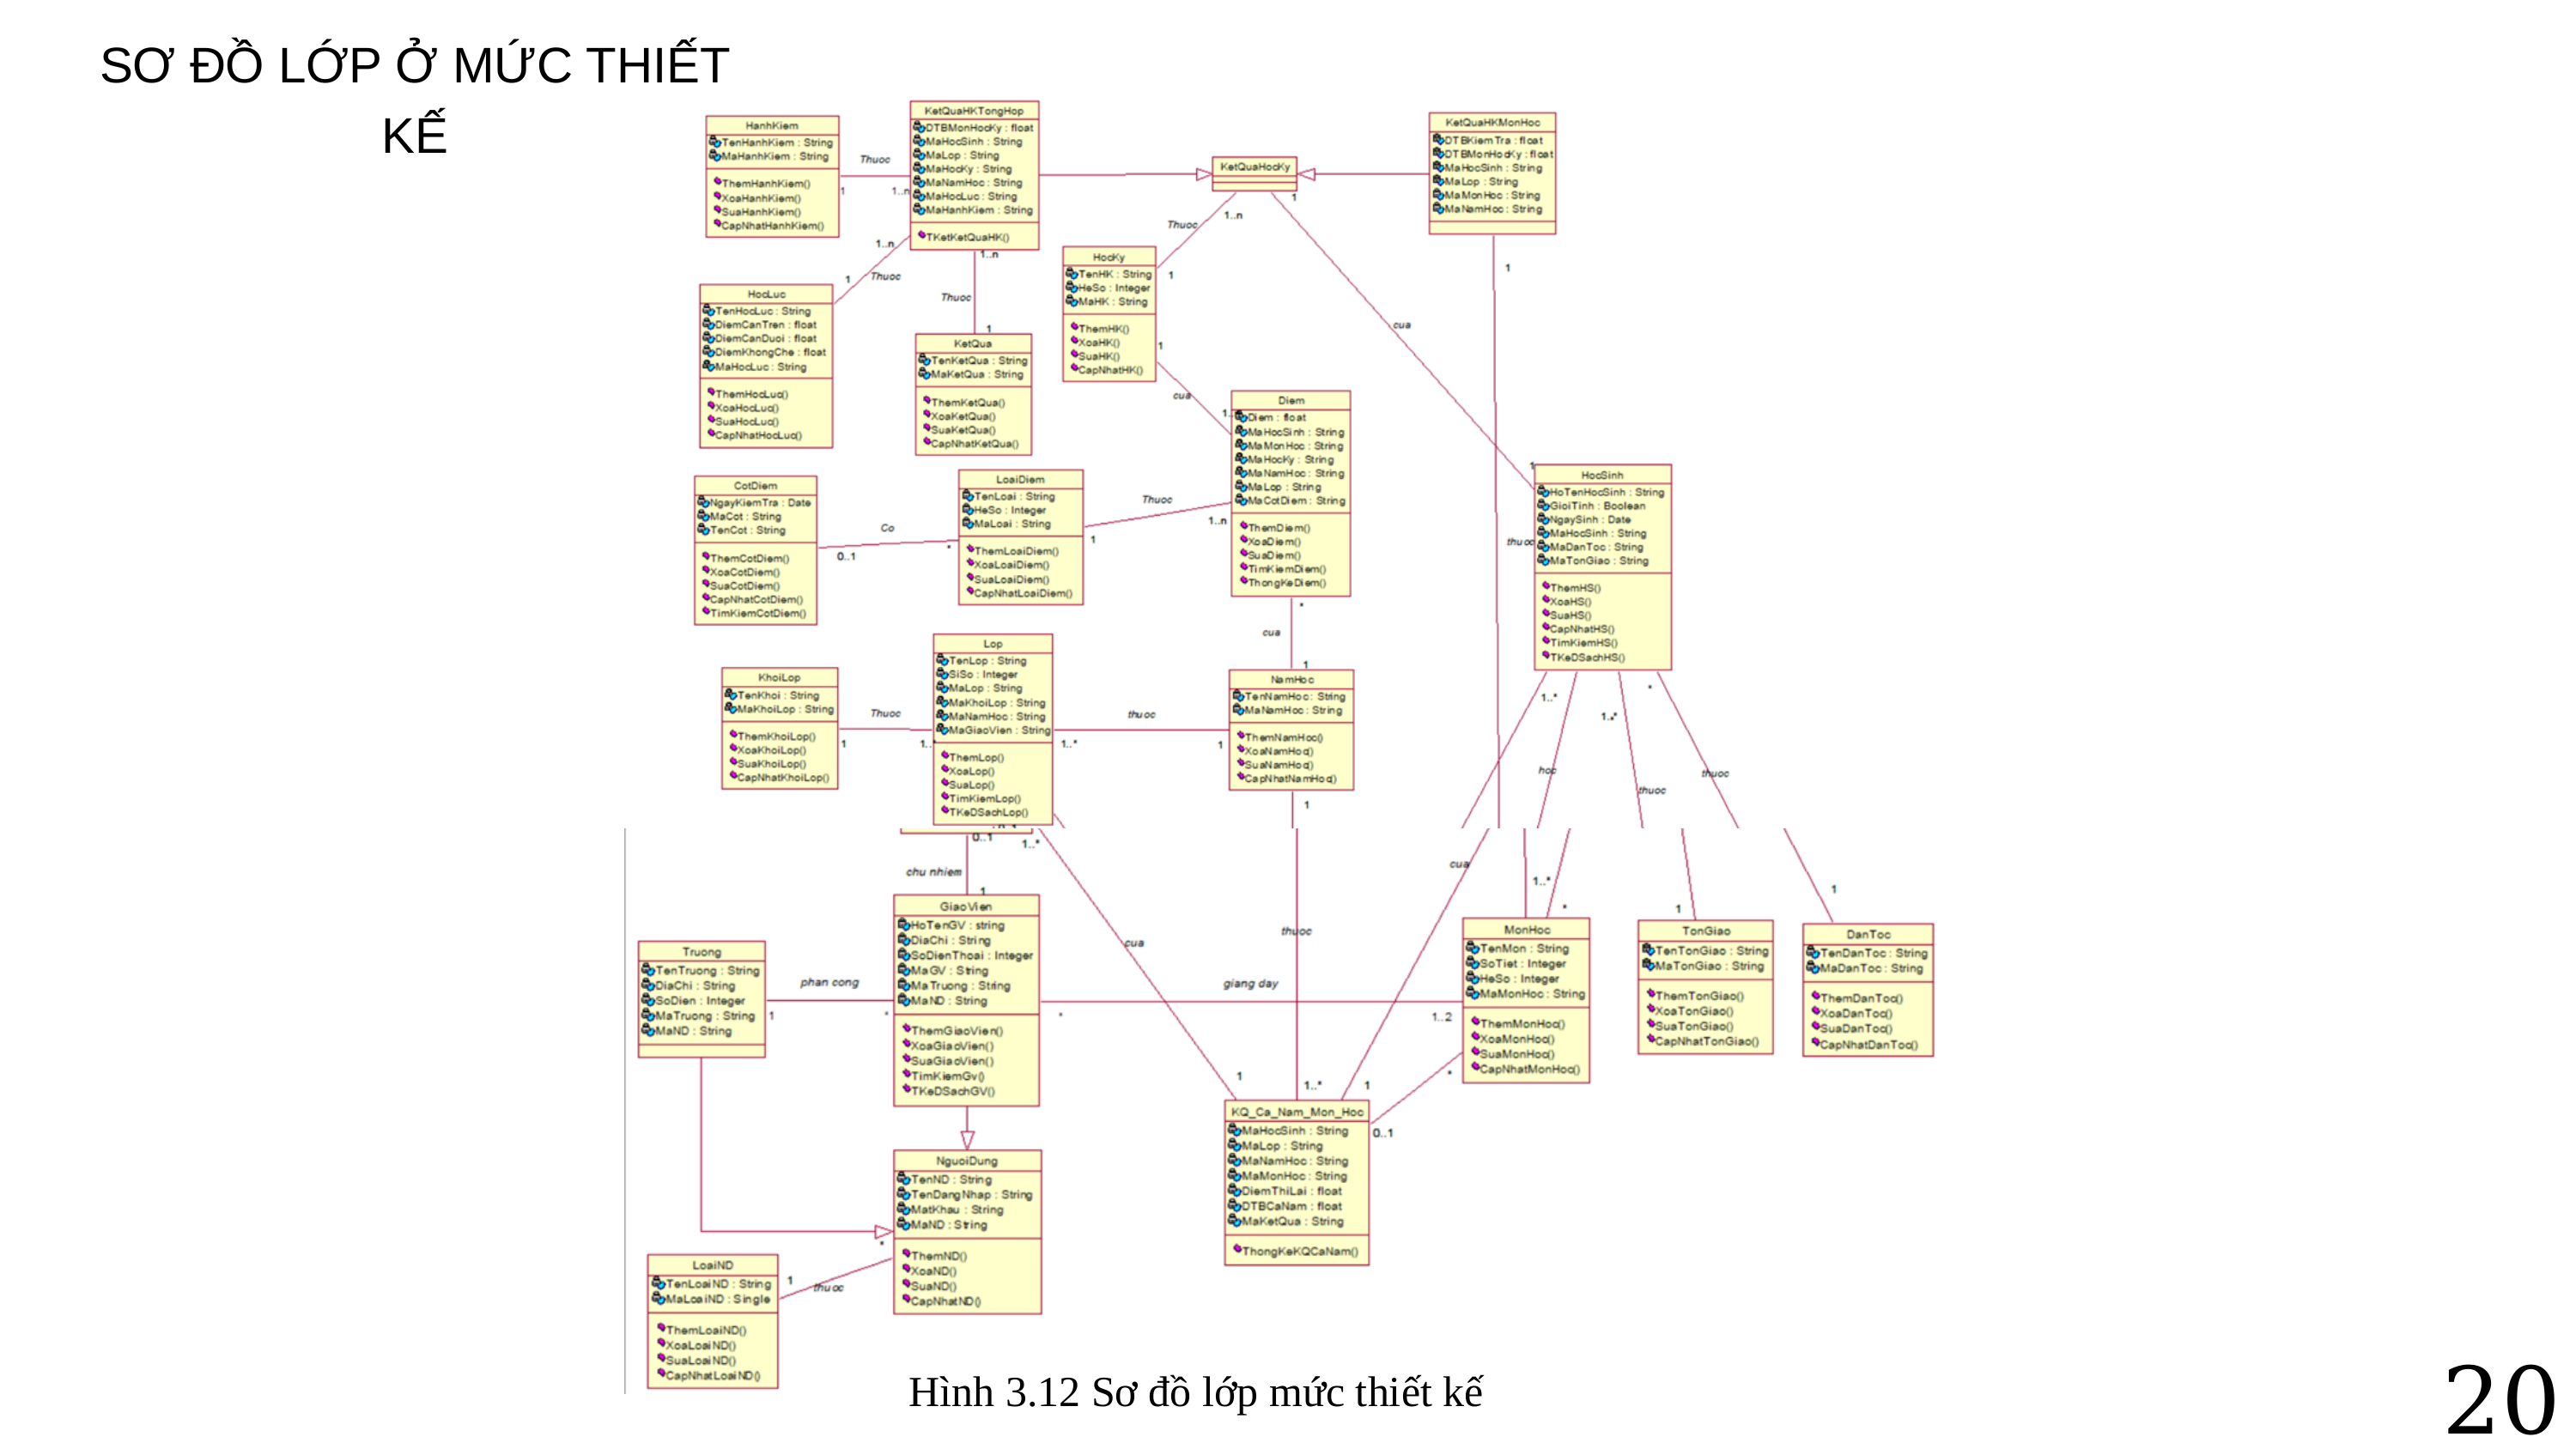

SƠ ĐỒ LỚP Ở MỨC THIẾT KẾ

20
Hình 3.12 Sơ đồ lớp mức thiết kế